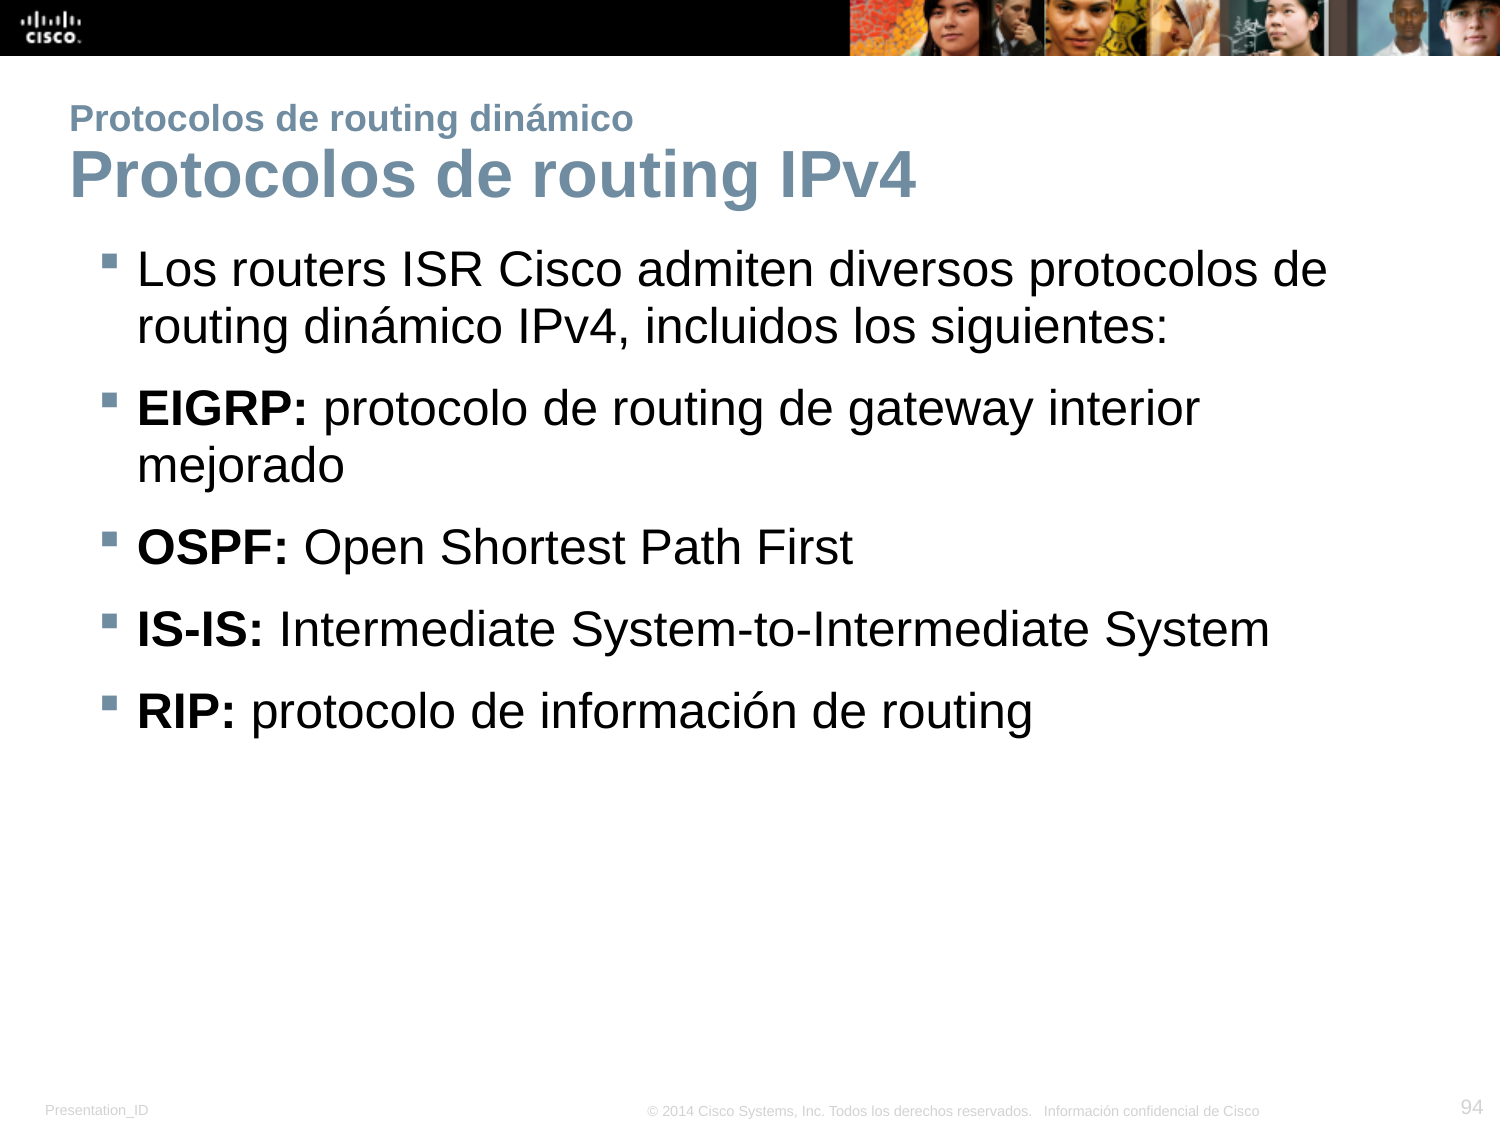

# Protocolos de routing dinámico Protocolos de routing IPv4

Los routers ISR Cisco admiten diversos protocolos de routing dinámico IPv4, incluidos los siguientes:
EIGRP: protocolo de routing de gateway interior mejorado
OSPF: Open Shortest Path First
IS-IS: Intermediate System-to-Intermediate System
RIP: protocolo de información de routing